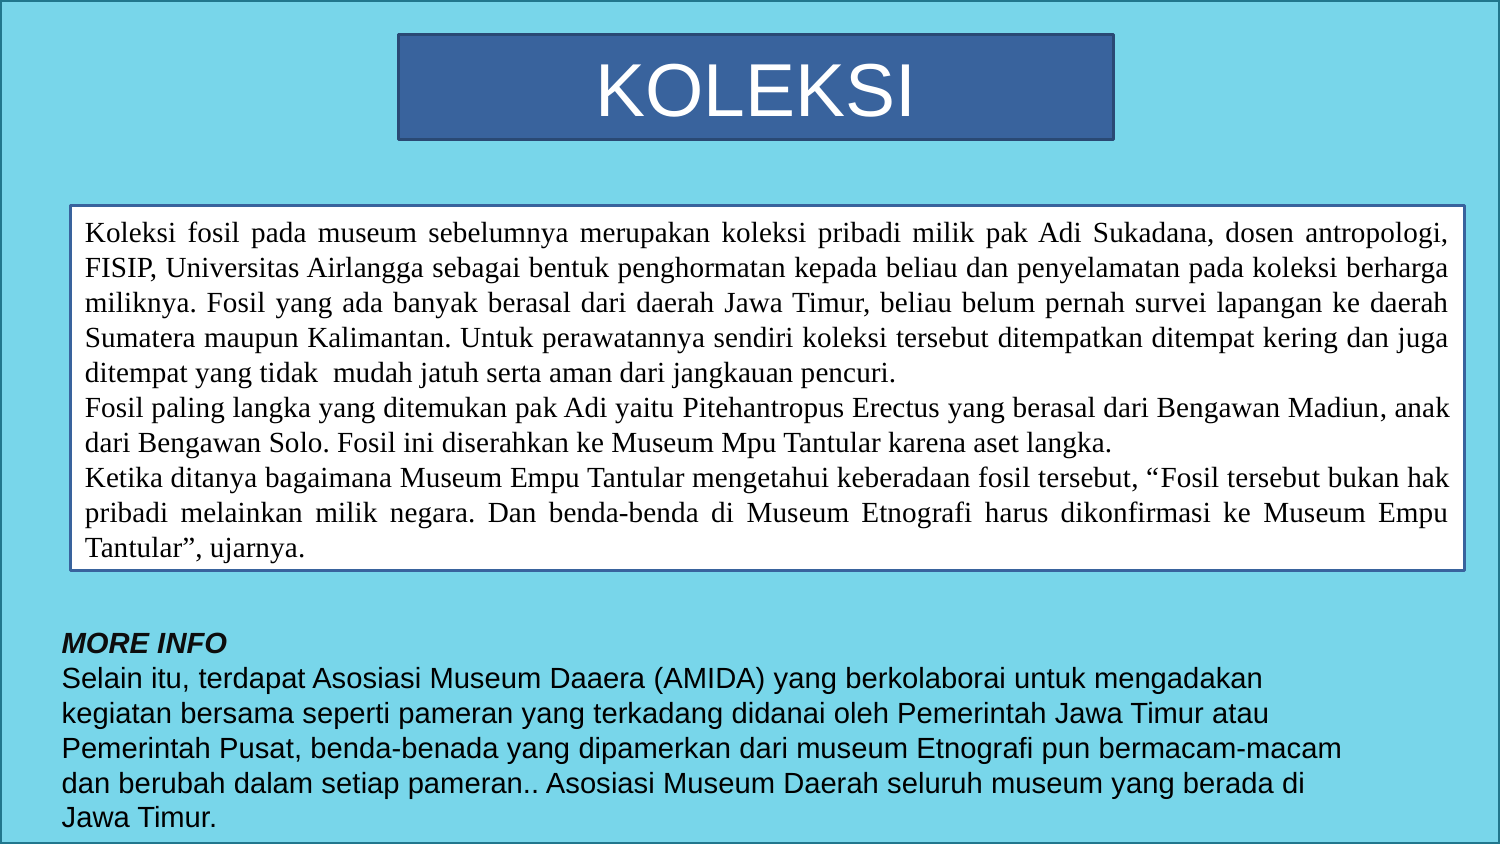

KOLEKSI
Koleksi fosil pada museum sebelumnya merupakan koleksi pribadi milik pak Adi Sukadana, dosen antropologi, FISIP, Universitas Airlangga sebagai bentuk penghormatan kepada beliau dan penyelamatan pada koleksi berharga miliknya. Fosil yang ada banyak berasal dari daerah Jawa Timur, beliau belum pernah survei lapangan ke daerah Sumatera maupun Kalimantan. Untuk perawatannya sendiri koleksi tersebut ditempatkan ditempat kering dan juga ditempat yang tidak  mudah jatuh serta aman dari jangkauan pencuri.
Fosil paling langka yang ditemukan pak Adi yaitu Pitehantropus Erectus yang berasal dari Bengawan Madiun, anak dari Bengawan Solo. Fosil ini diserahkan ke Museum Mpu Tantular karena aset langka.
Ketika ditanya bagaimana Museum Empu Tantular mengetahui keberadaan fosil tersebut, “Fosil tersebut bukan hak pribadi melainkan milik negara. Dan benda-benda di Museum Etnografi harus dikonfirmasi ke Museum Empu Tantular”, ujarnya.
MORE INFO
Selain itu, terdapat Asosiasi Museum Daaera (AMIDA) yang berkolaborai untuk mengadakan kegiatan bersama seperti pameran yang terkadang didanai oleh Pemerintah Jawa Timur atau Pemerintah Pusat, benda-benada yang dipamerkan dari museum Etnografi pun bermacam-macam dan berubah dalam setiap pameran.. Asosiasi Museum Daerah seluruh museum yang berada di Jawa Timur.